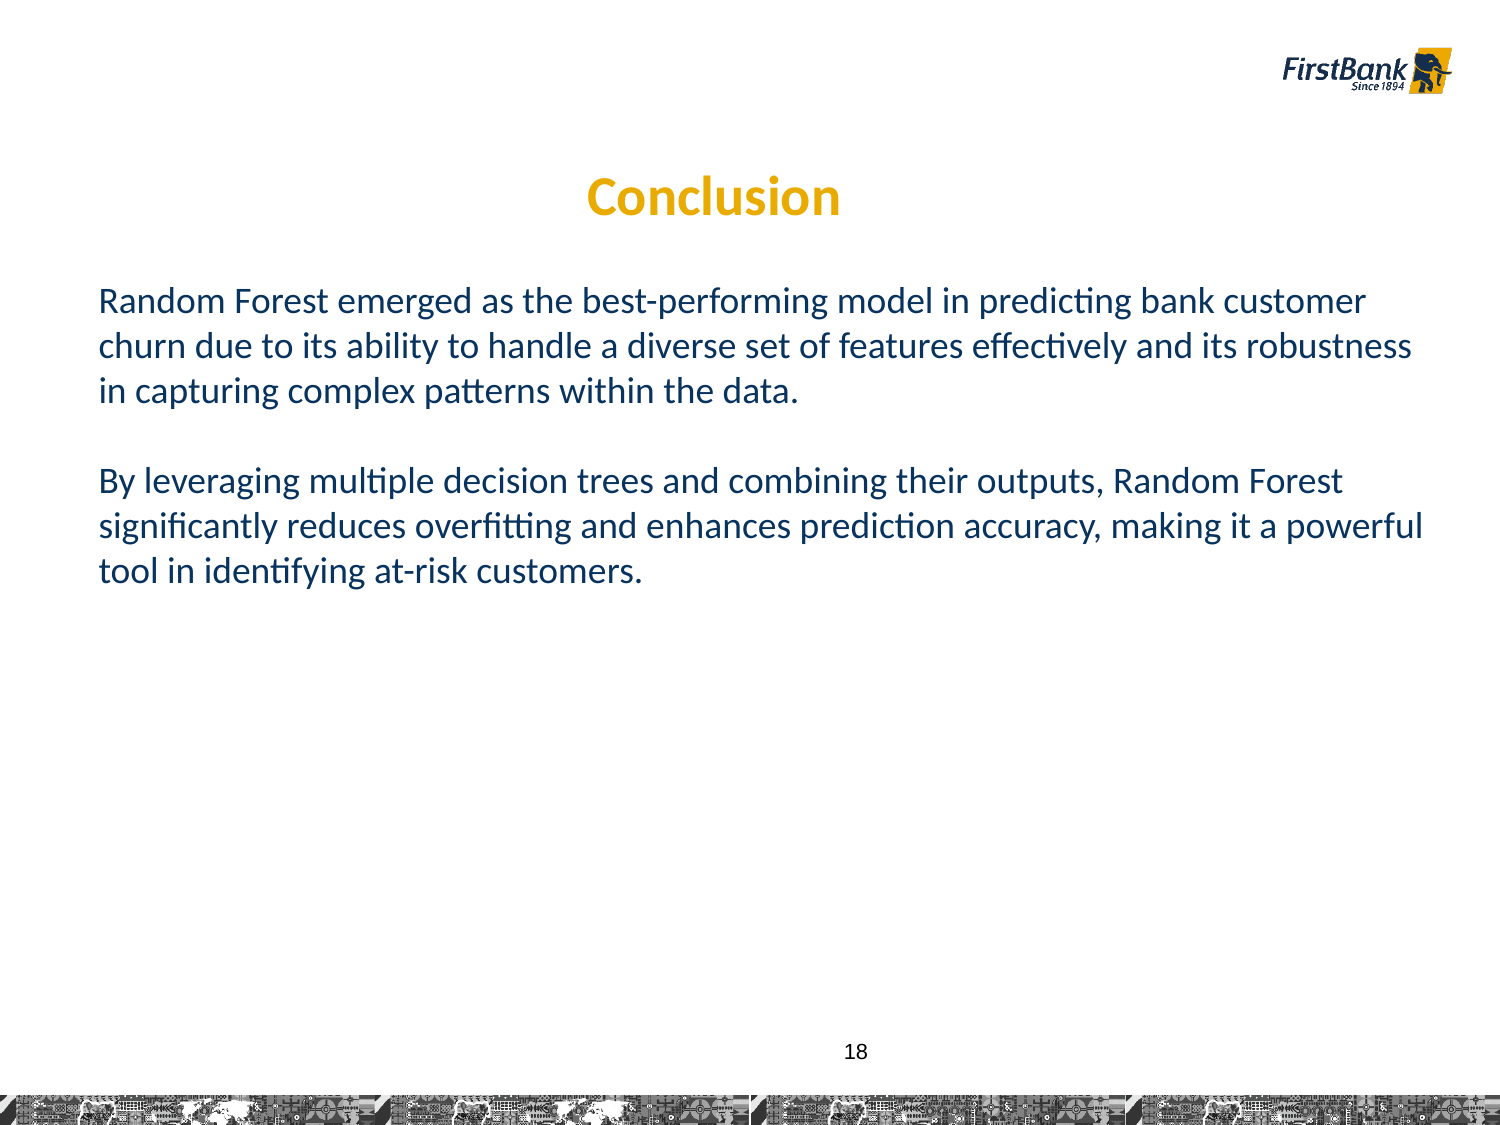

Conclusion
Random Forest emerged as the best-performing model in predicting bank customer churn due to its ability to handle a diverse set of features effectively and its robustness in capturing complex patterns within the data.

By leveraging multiple decision trees and combining their outputs, Random Forest significantly reduces overfitting and enhances prediction accuracy, making it a powerful tool in identifying at-risk customers.
18